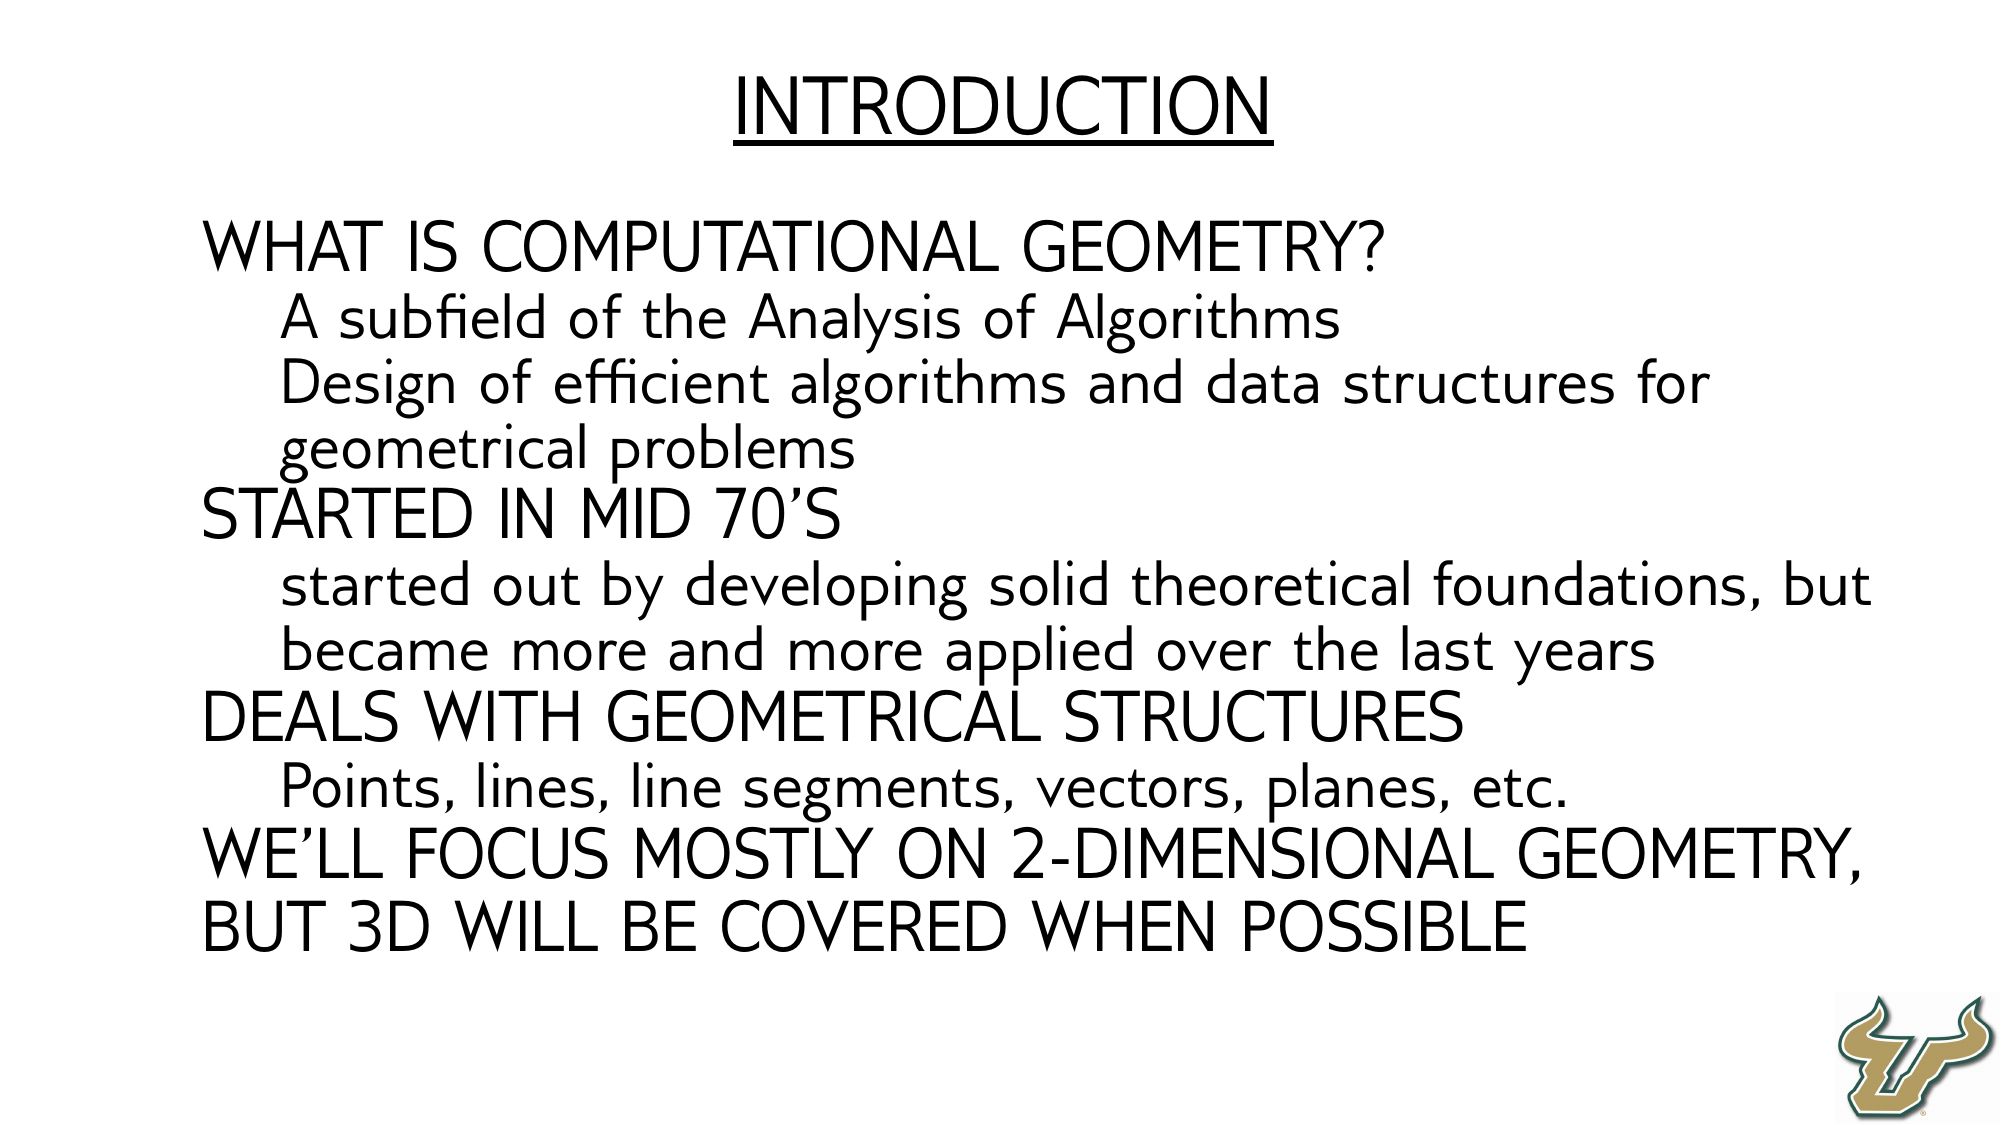

Introduction
What is computational geometry?
A subfield of the Analysis of Algorithms
Design of efficient algorithms and data structures for geometrical problems
Started in mid 70’s
started out by developing solid theoretical foundations, but became more and more applied over the last years
Deals with geometrical structures
Points, lines, line segments, vectors, planes, etc.
We’ll focus mostly on 2-dimensional geometry, but 3D will be covered when possible